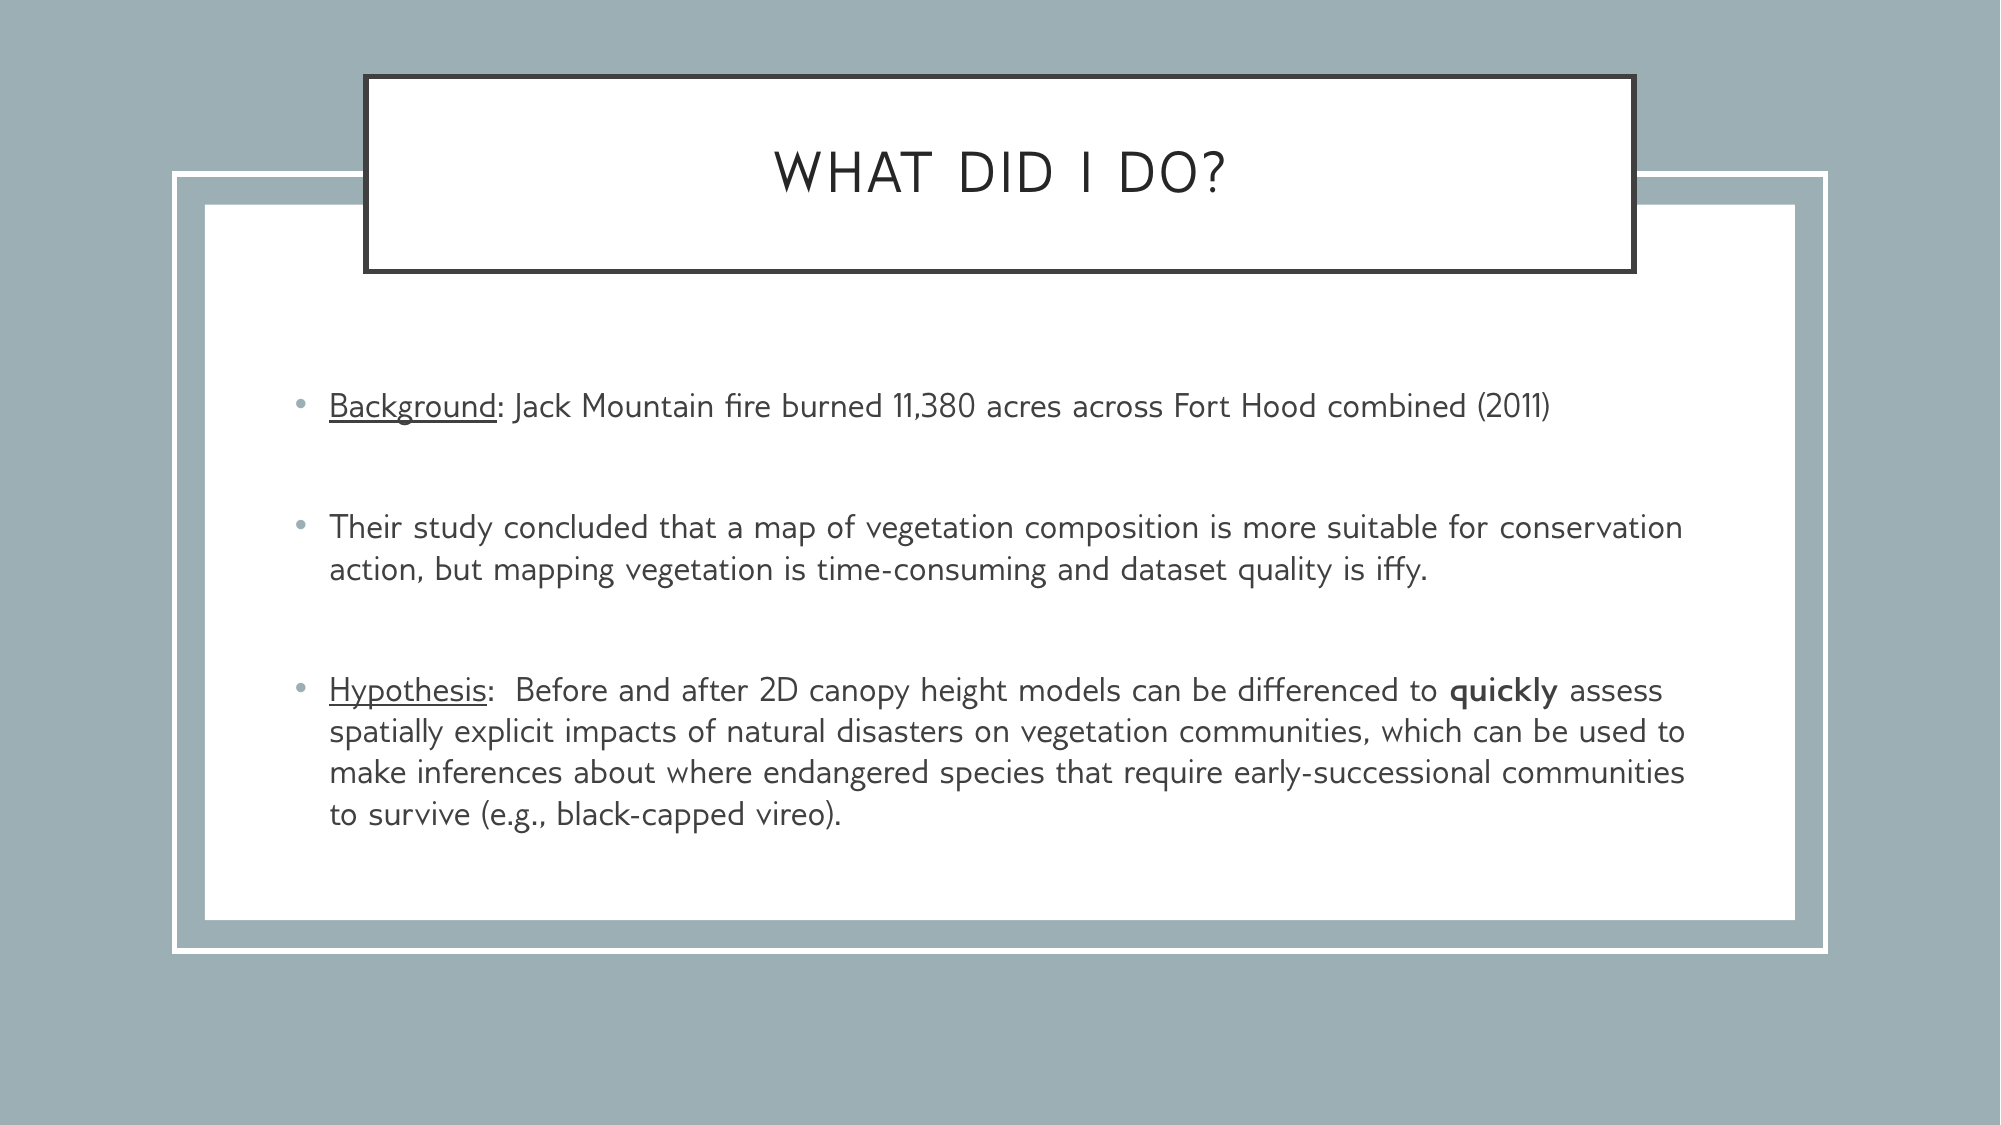

# What did I do?

Background: Jack Mountain fire burned 11,380 acres across Fort Hood combined (2011)

Their study concluded that a map of vegetation composition is more suitable for conservation action, but mapping vegetation is time-consuming and dataset quality is iffy.

Hypothesis:  Before and after 2D canopy height models can be differenced to quickly assess spatially explicit impacts of natural disasters on vegetation communities, which can be used to make inferences about where endangered species that require early-successional communities to survive (e.g., black-capped vireo).